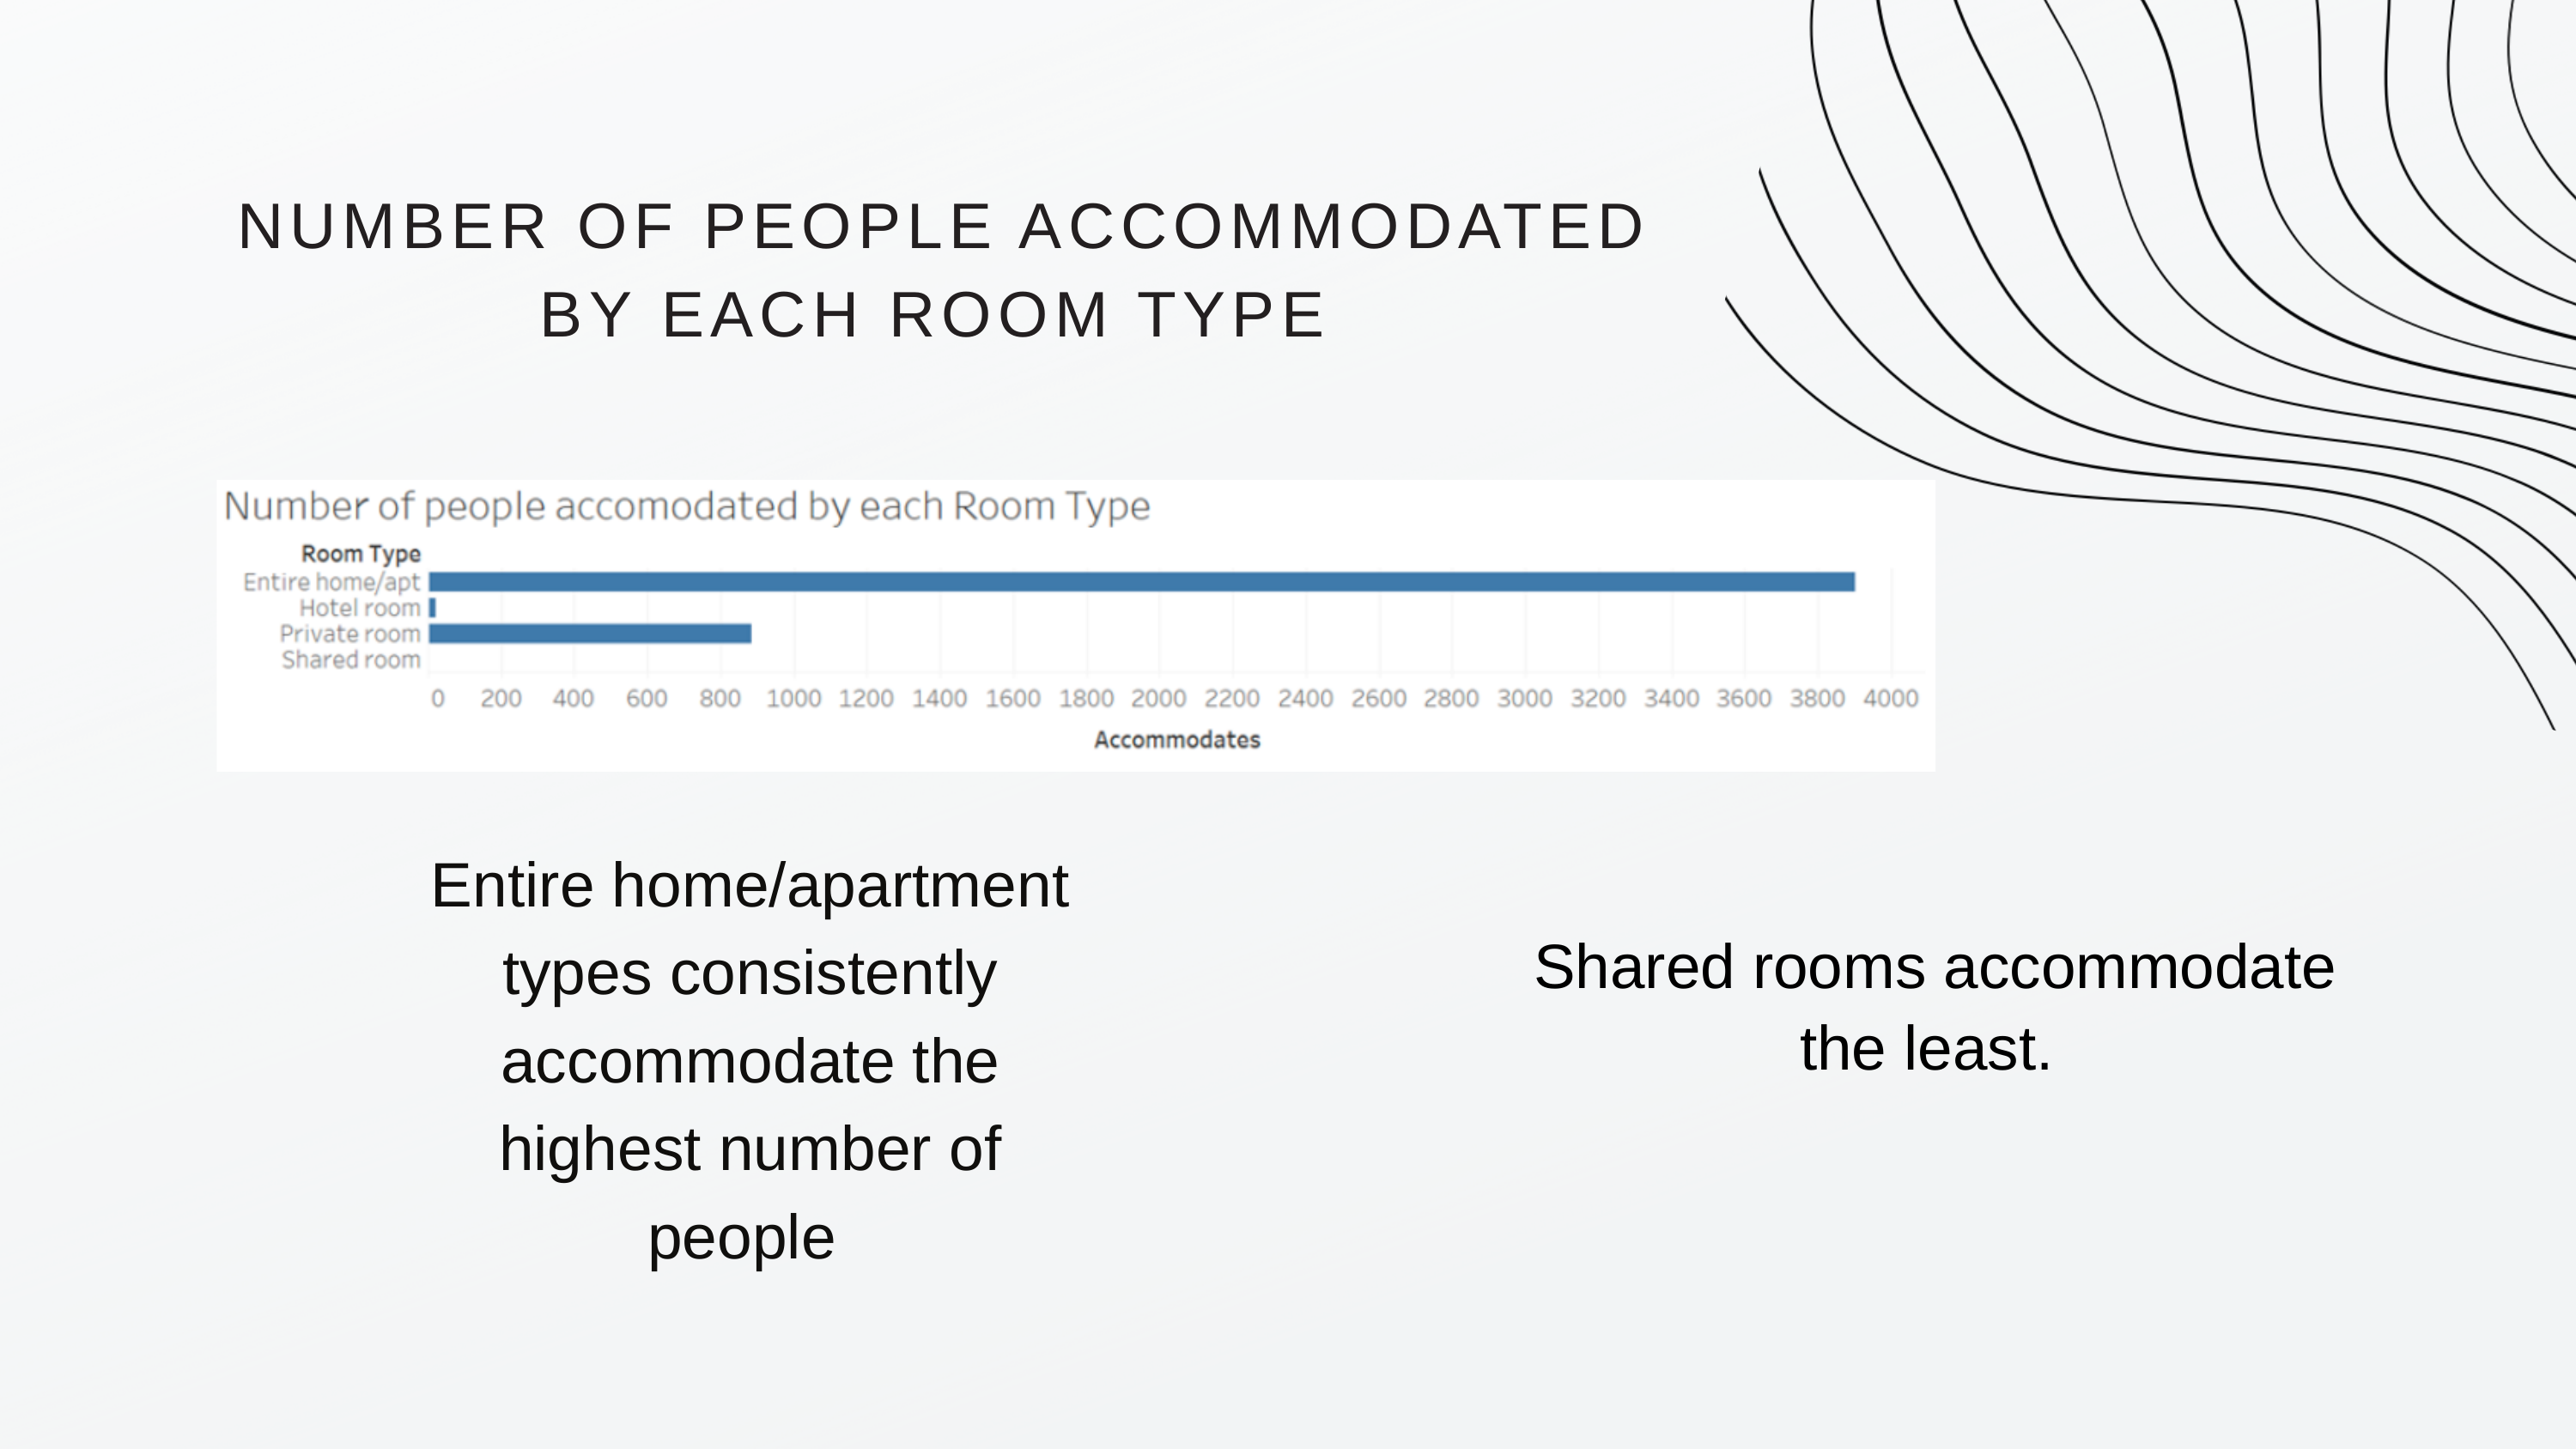

NUMBER OF PEOPLE ACCOMMODATED BY EACH ROOM TYPE

Entire home/apartment types consistently accommodate the highest number of people

Shared rooms accommodate the least.